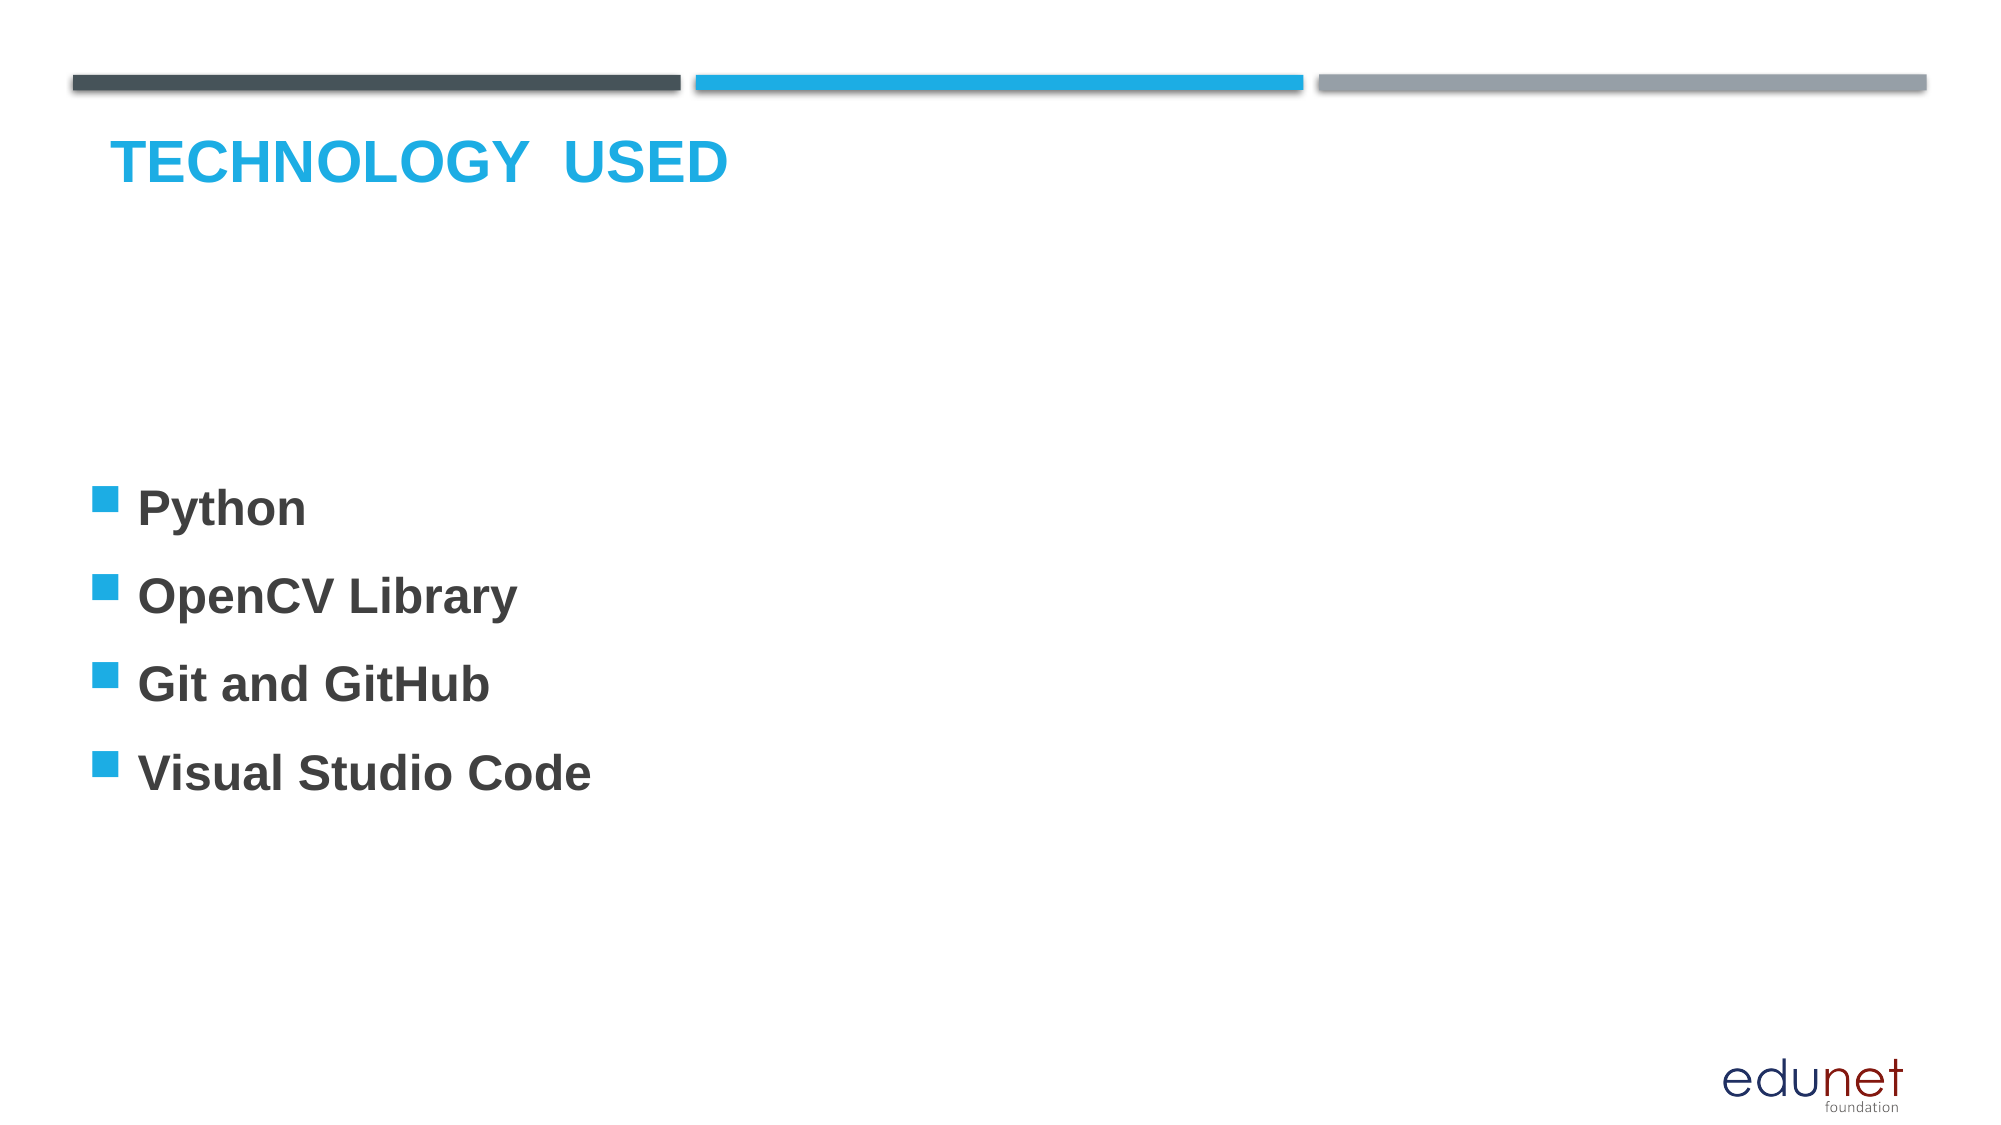

# Technology  used
Python
OpenCV Library
Git and GitHub
Visual Studio Code